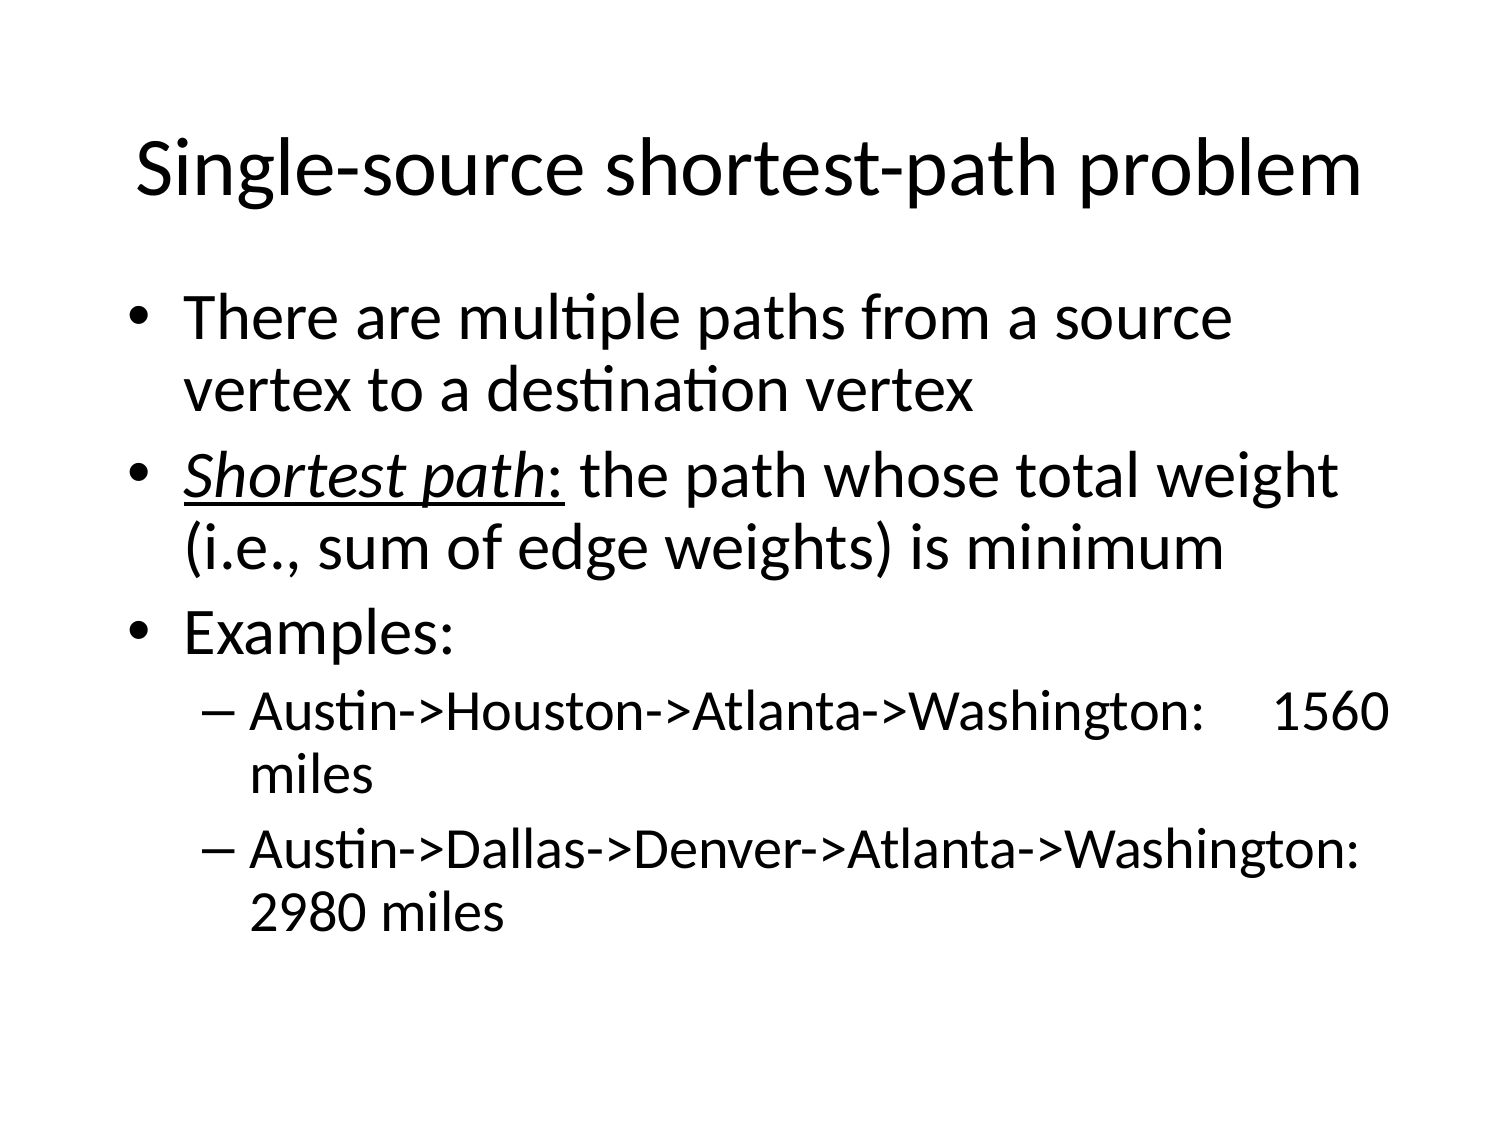

# Single-source shortest-path problem
There are multiple paths from a source vertex to a destination vertex
Shortest path: the path whose total weight (i.e., sum of edge weights) is minimum
Examples:
Austin->Houston->Atlanta->Washington:     1560 miles
Austin->Dallas->Denver->Atlanta->Washington: 2980 miles